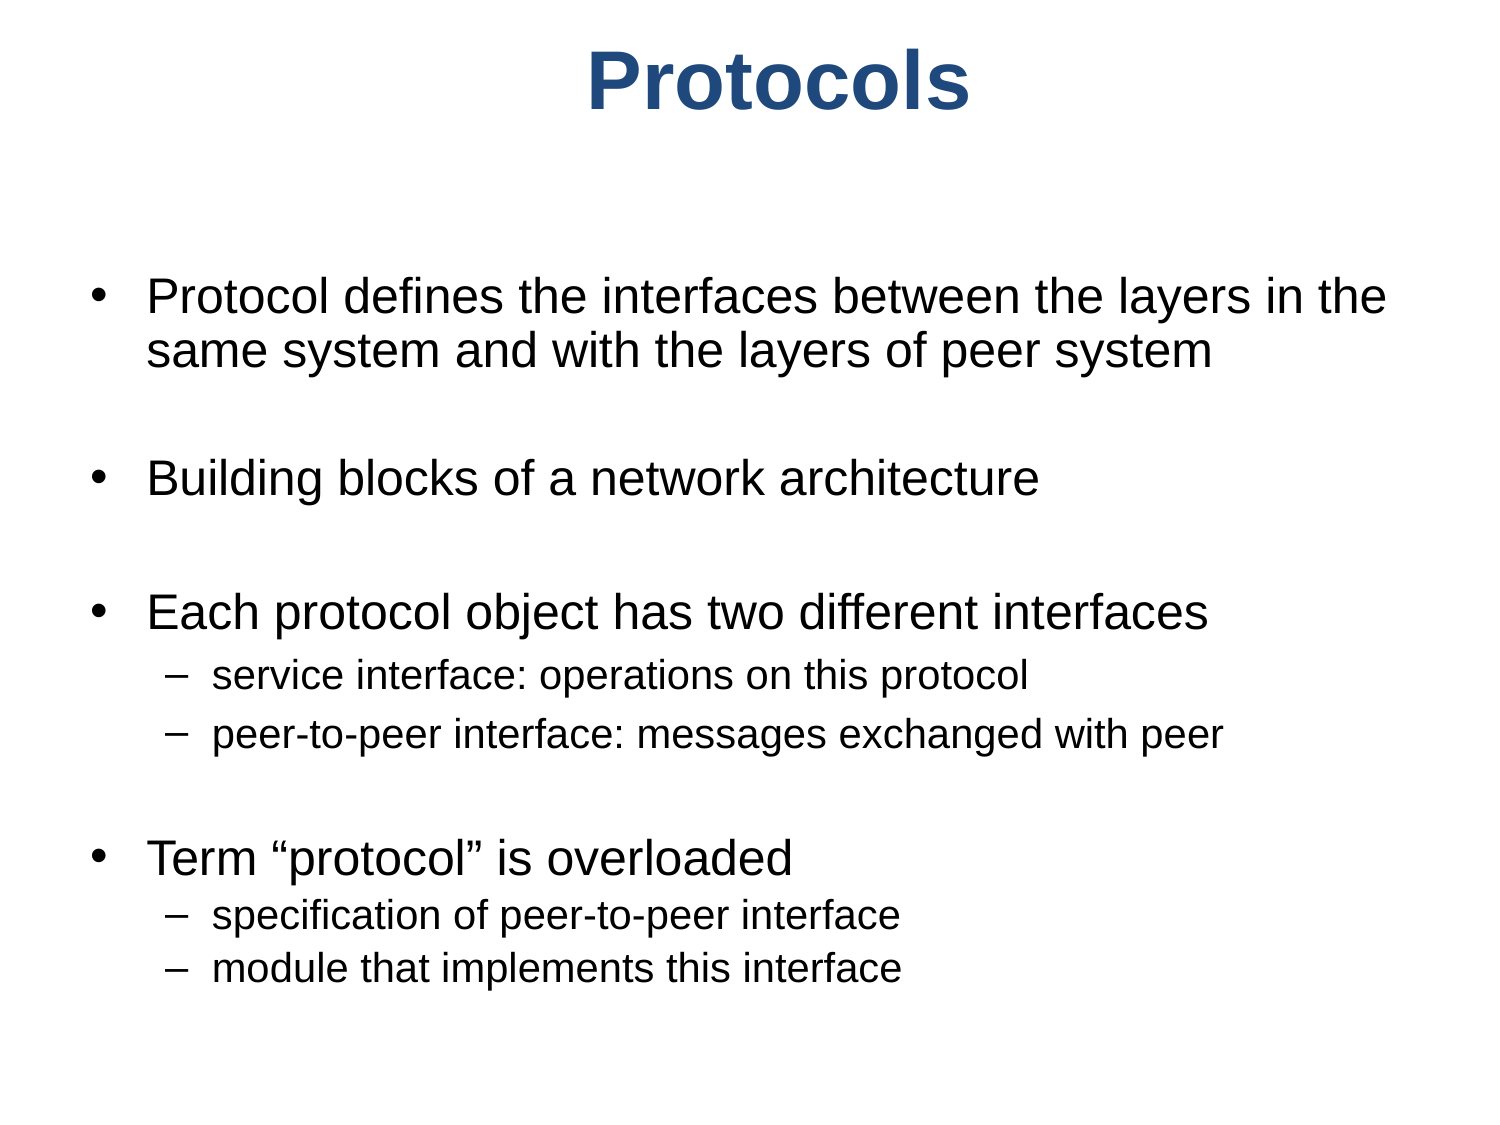

# Protocols
Protocol defines the interfaces between the layers in the same system and with the layers of peer system

Building blocks of a network architecture

Each protocol object has two different interfaces
service interface: operations on this protocol
peer-to-peer interface: messages exchanged with peer

Term “protocol” is overloaded
specification of peer-to-peer interface
module that implements this interface